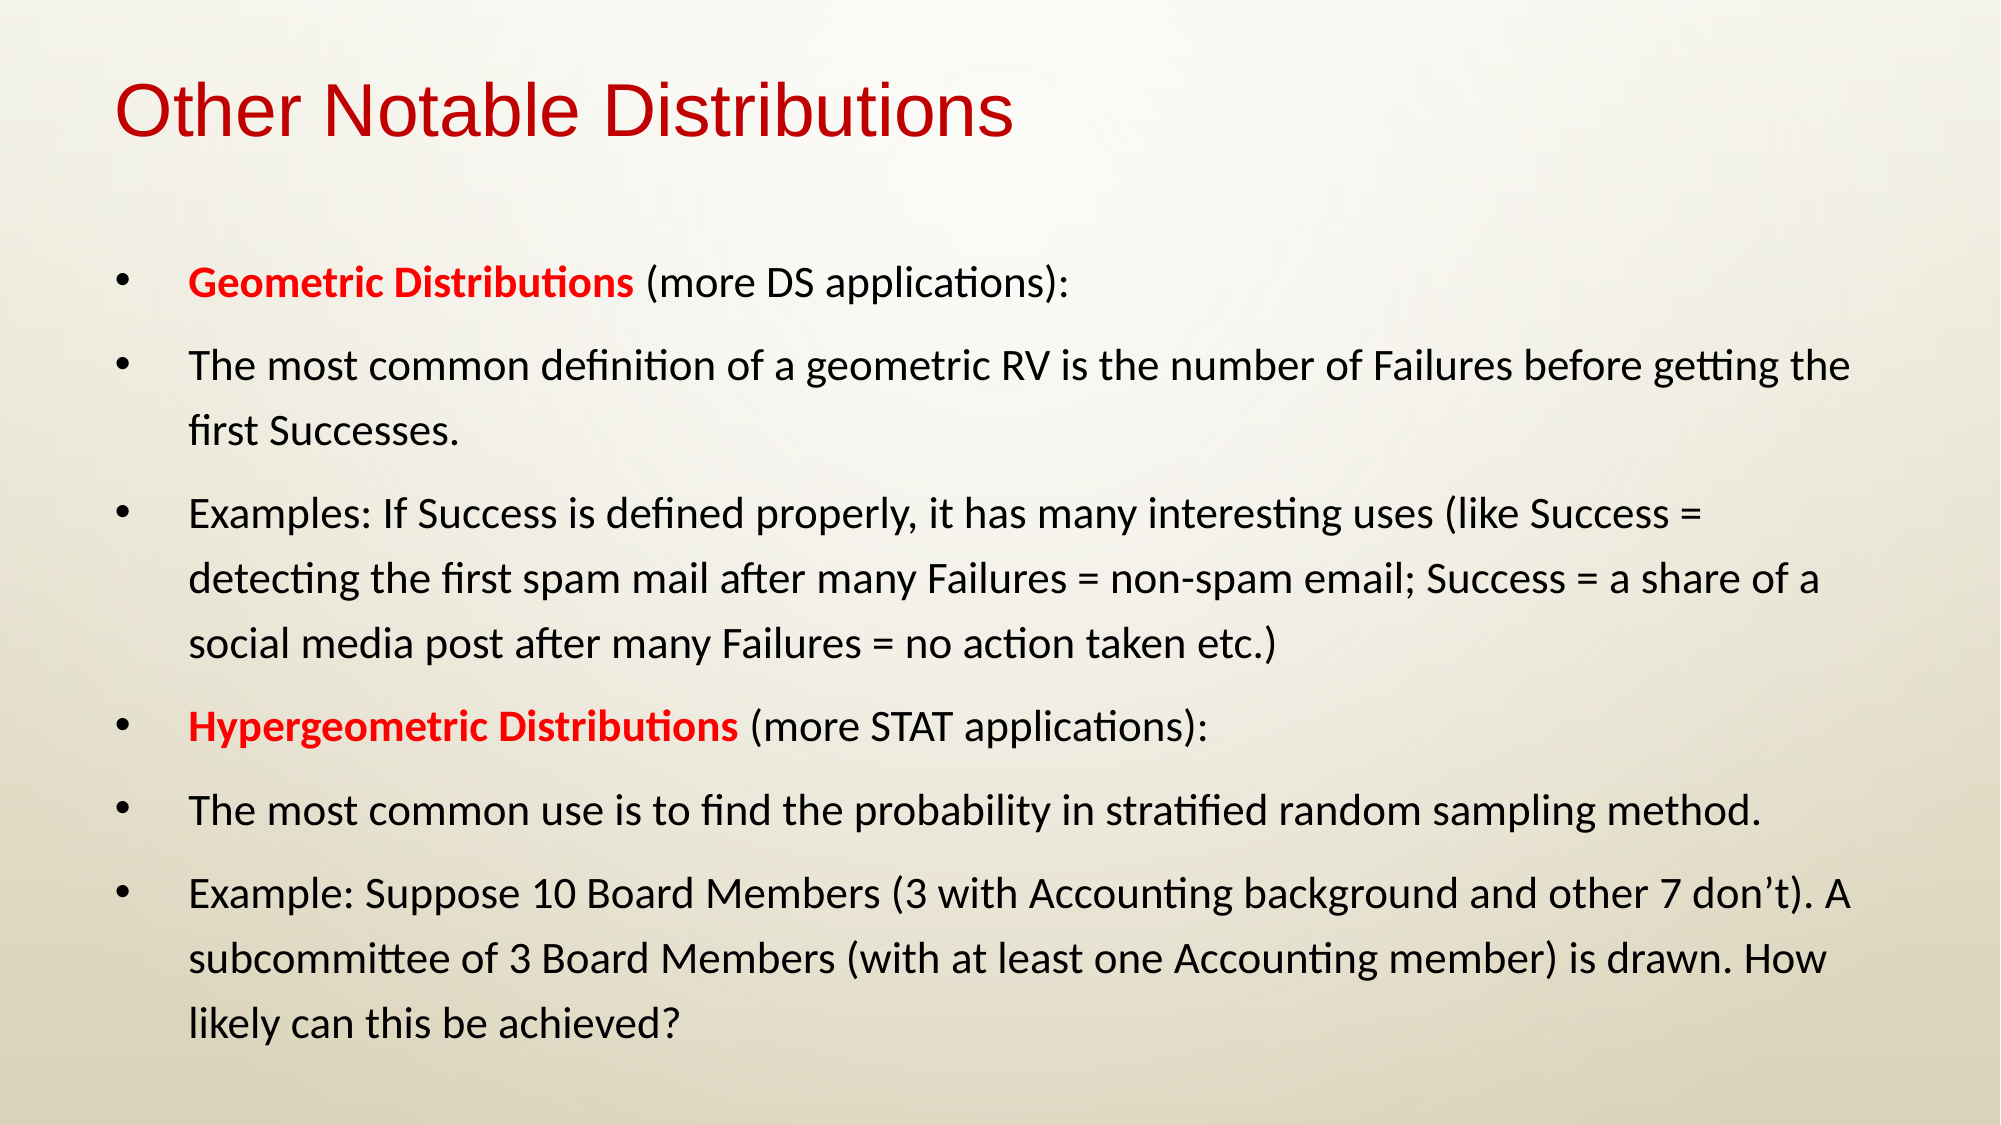

# Other Notable Distributions
Geometric Distributions (more DS applications):
The most common definition of a geometric RV is the number of Failures before getting the first Successes.
Examples: If Success is defined properly, it has many interesting uses (like Success = detecting the first spam mail after many Failures = non-spam email; Success = a share of a social media post after many Failures = no action taken etc.)
Hypergeometric Distributions (more STAT applications):
The most common use is to find the probability in stratified random sampling method.
Example: Suppose 10 Board Members (3 with Accounting background and other 7 don’t). A subcommittee of 3 Board Members (with at least one Accounting member) is drawn. How likely can this be achieved?